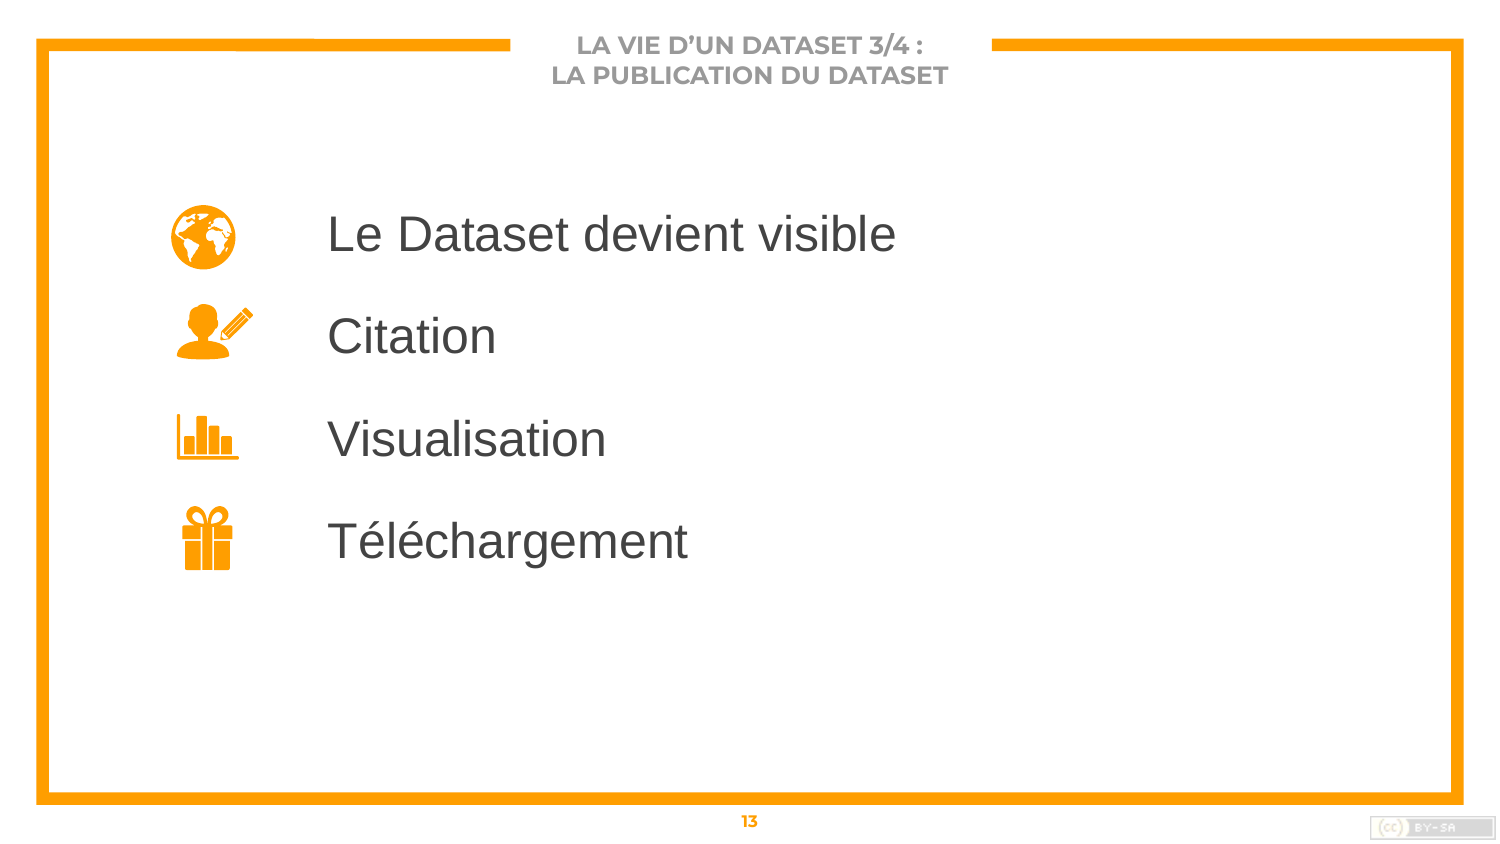

# LA VIE D’UN DATASET 3/4 : LA PUBLICATION DU DATASET
	Le Dataset devient visible
	Citation
	Visualisation
	Téléchargement

13